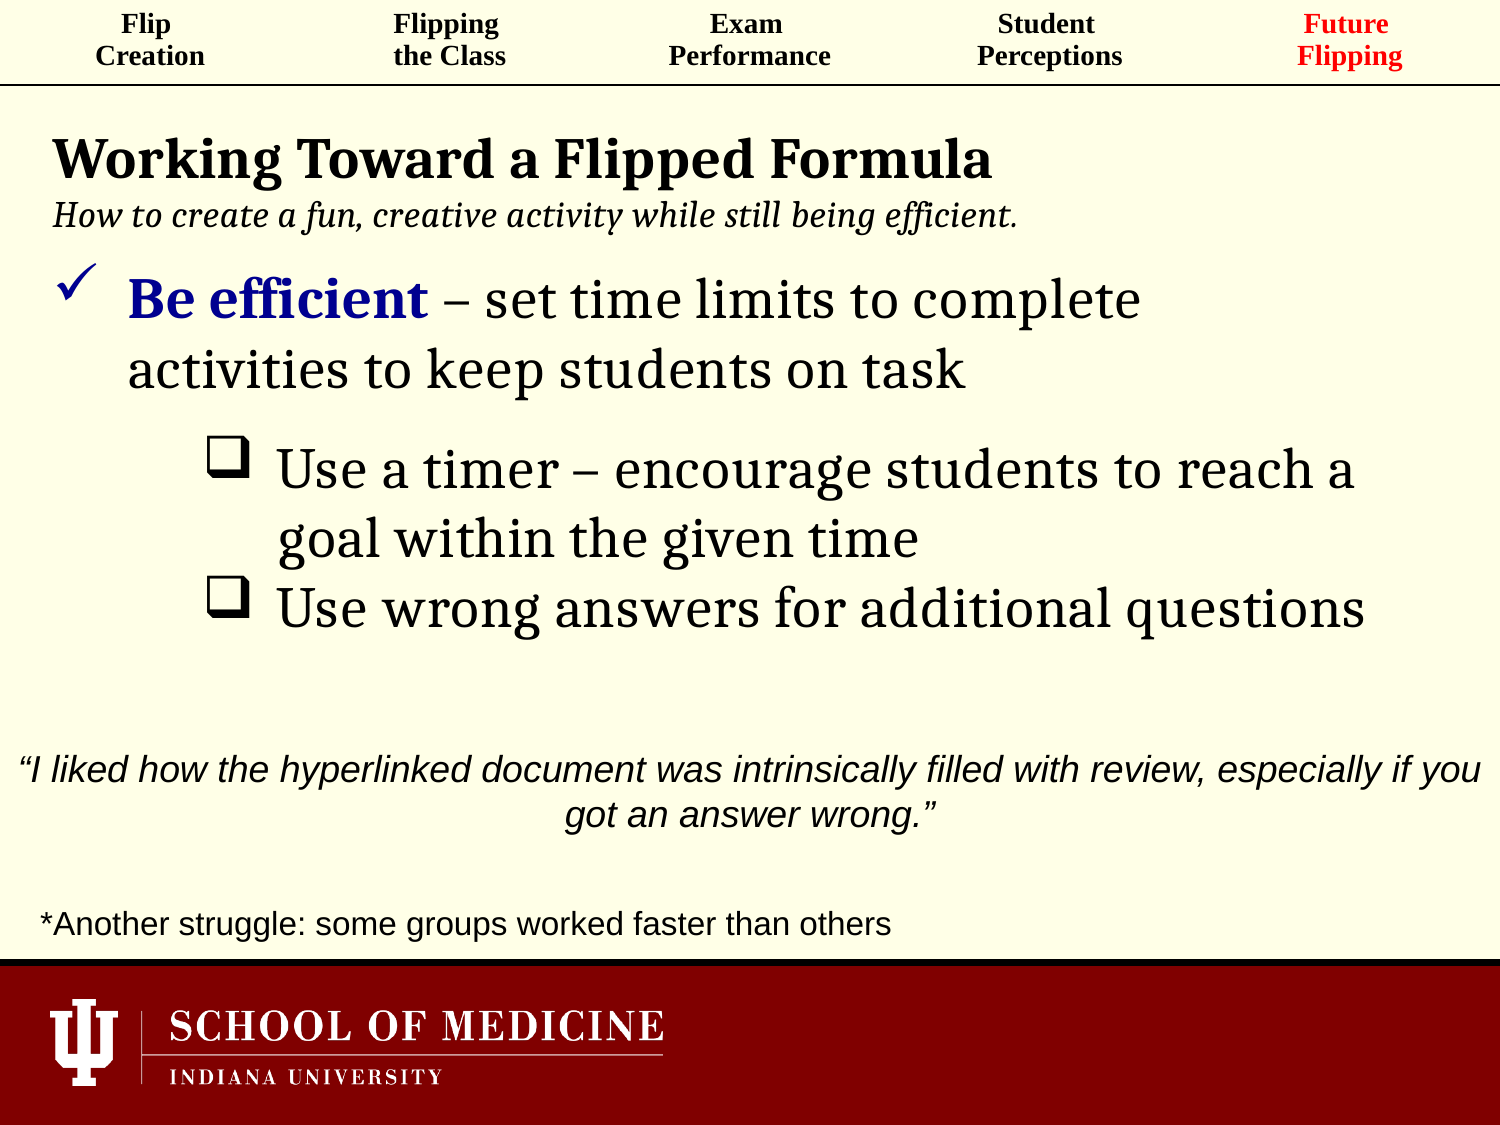

| Flip Creation | Flipping the Class | Exam Performance | Student Perceptions | Future Flipping |
| --- | --- | --- | --- | --- |
Working Toward a Flipped Formula
How to create a fun, creative activity while still being efficient.

Be efficient – set time limits to complete activities to keep students on task

Use a timer – encourage students to reach a goal within the given time
Use wrong answers for additional questions

“I liked how the hyperlinked document was intrinsically filled with review, especially if you got an answer wrong.”
*Another struggle: some groups worked faster than others